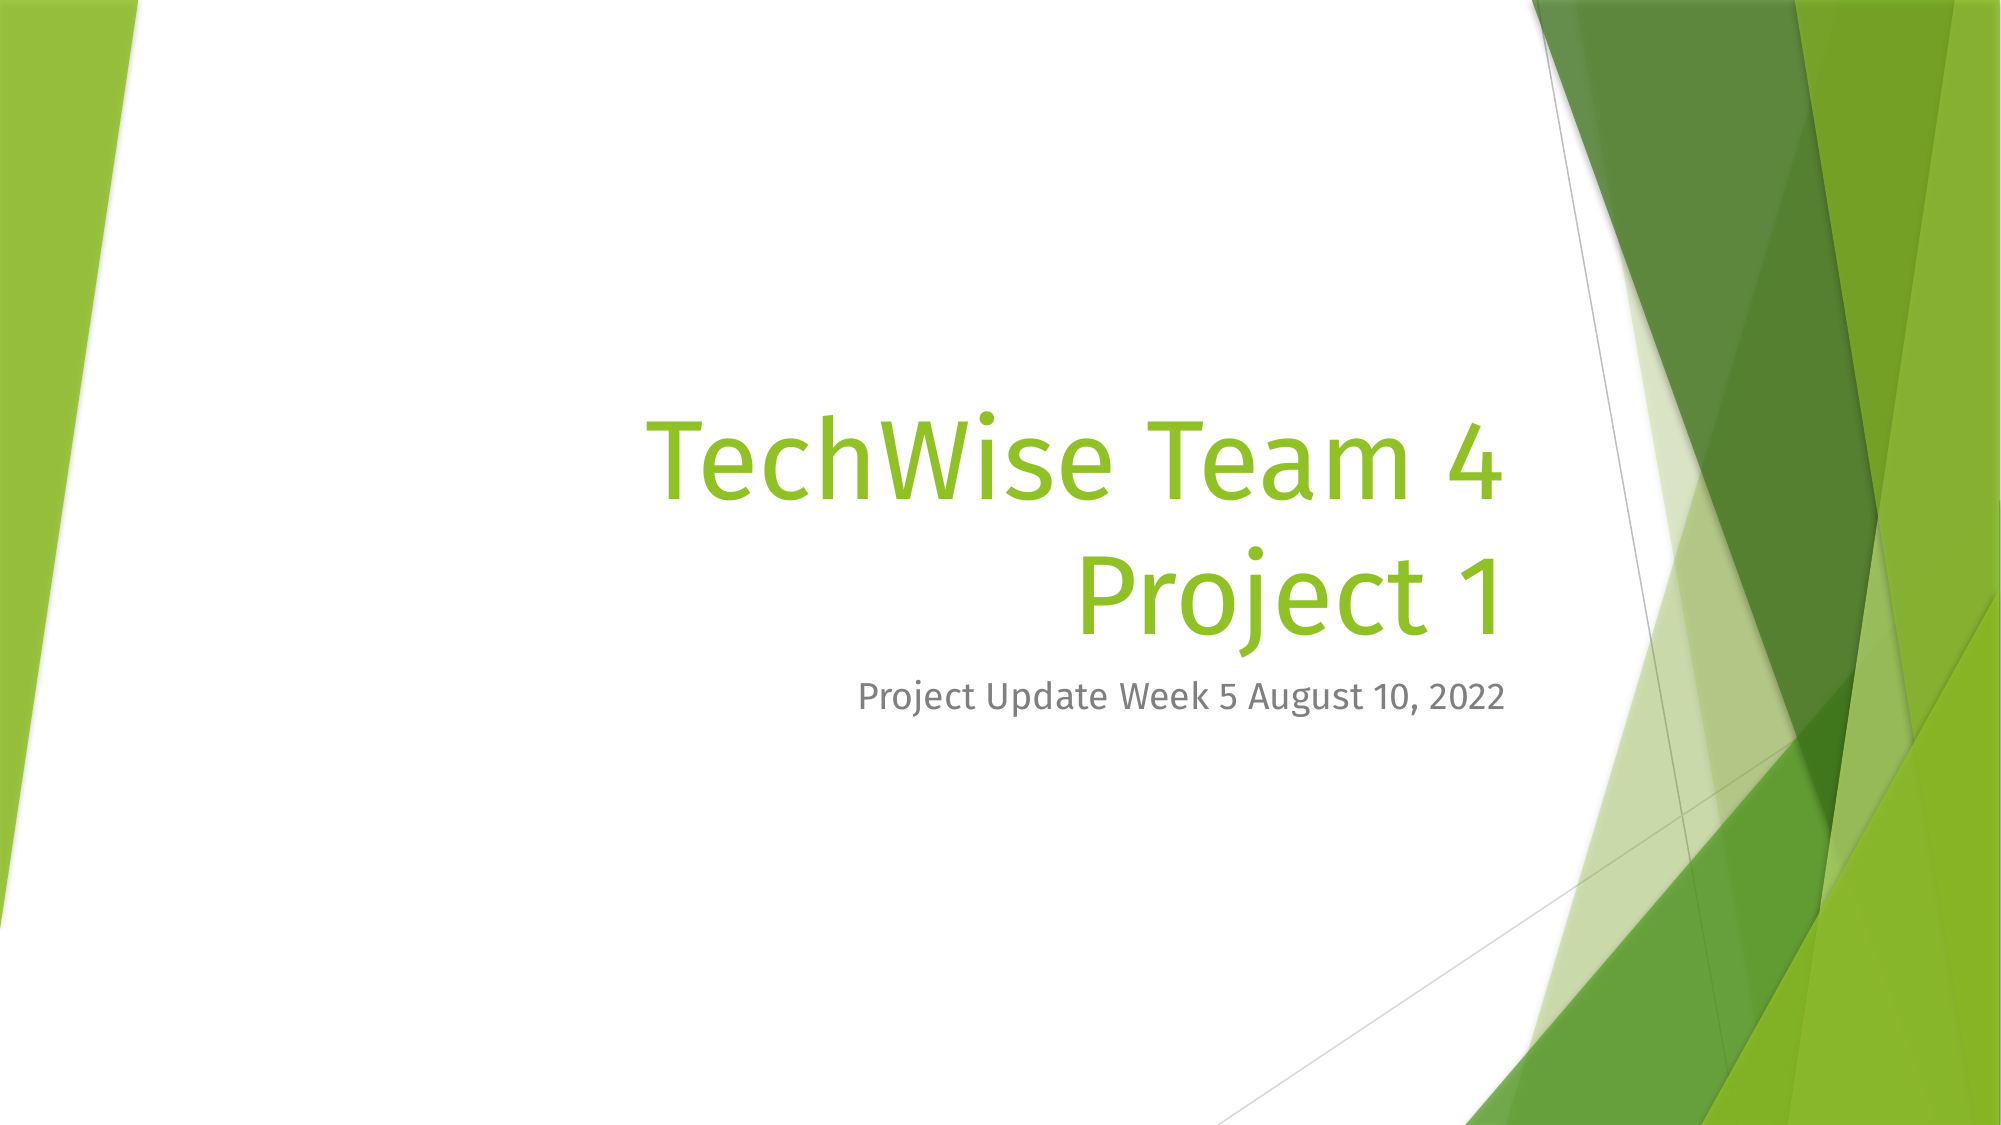

# TechWise Team 4 Project 1
Project Update Week 5 August 10, 2022